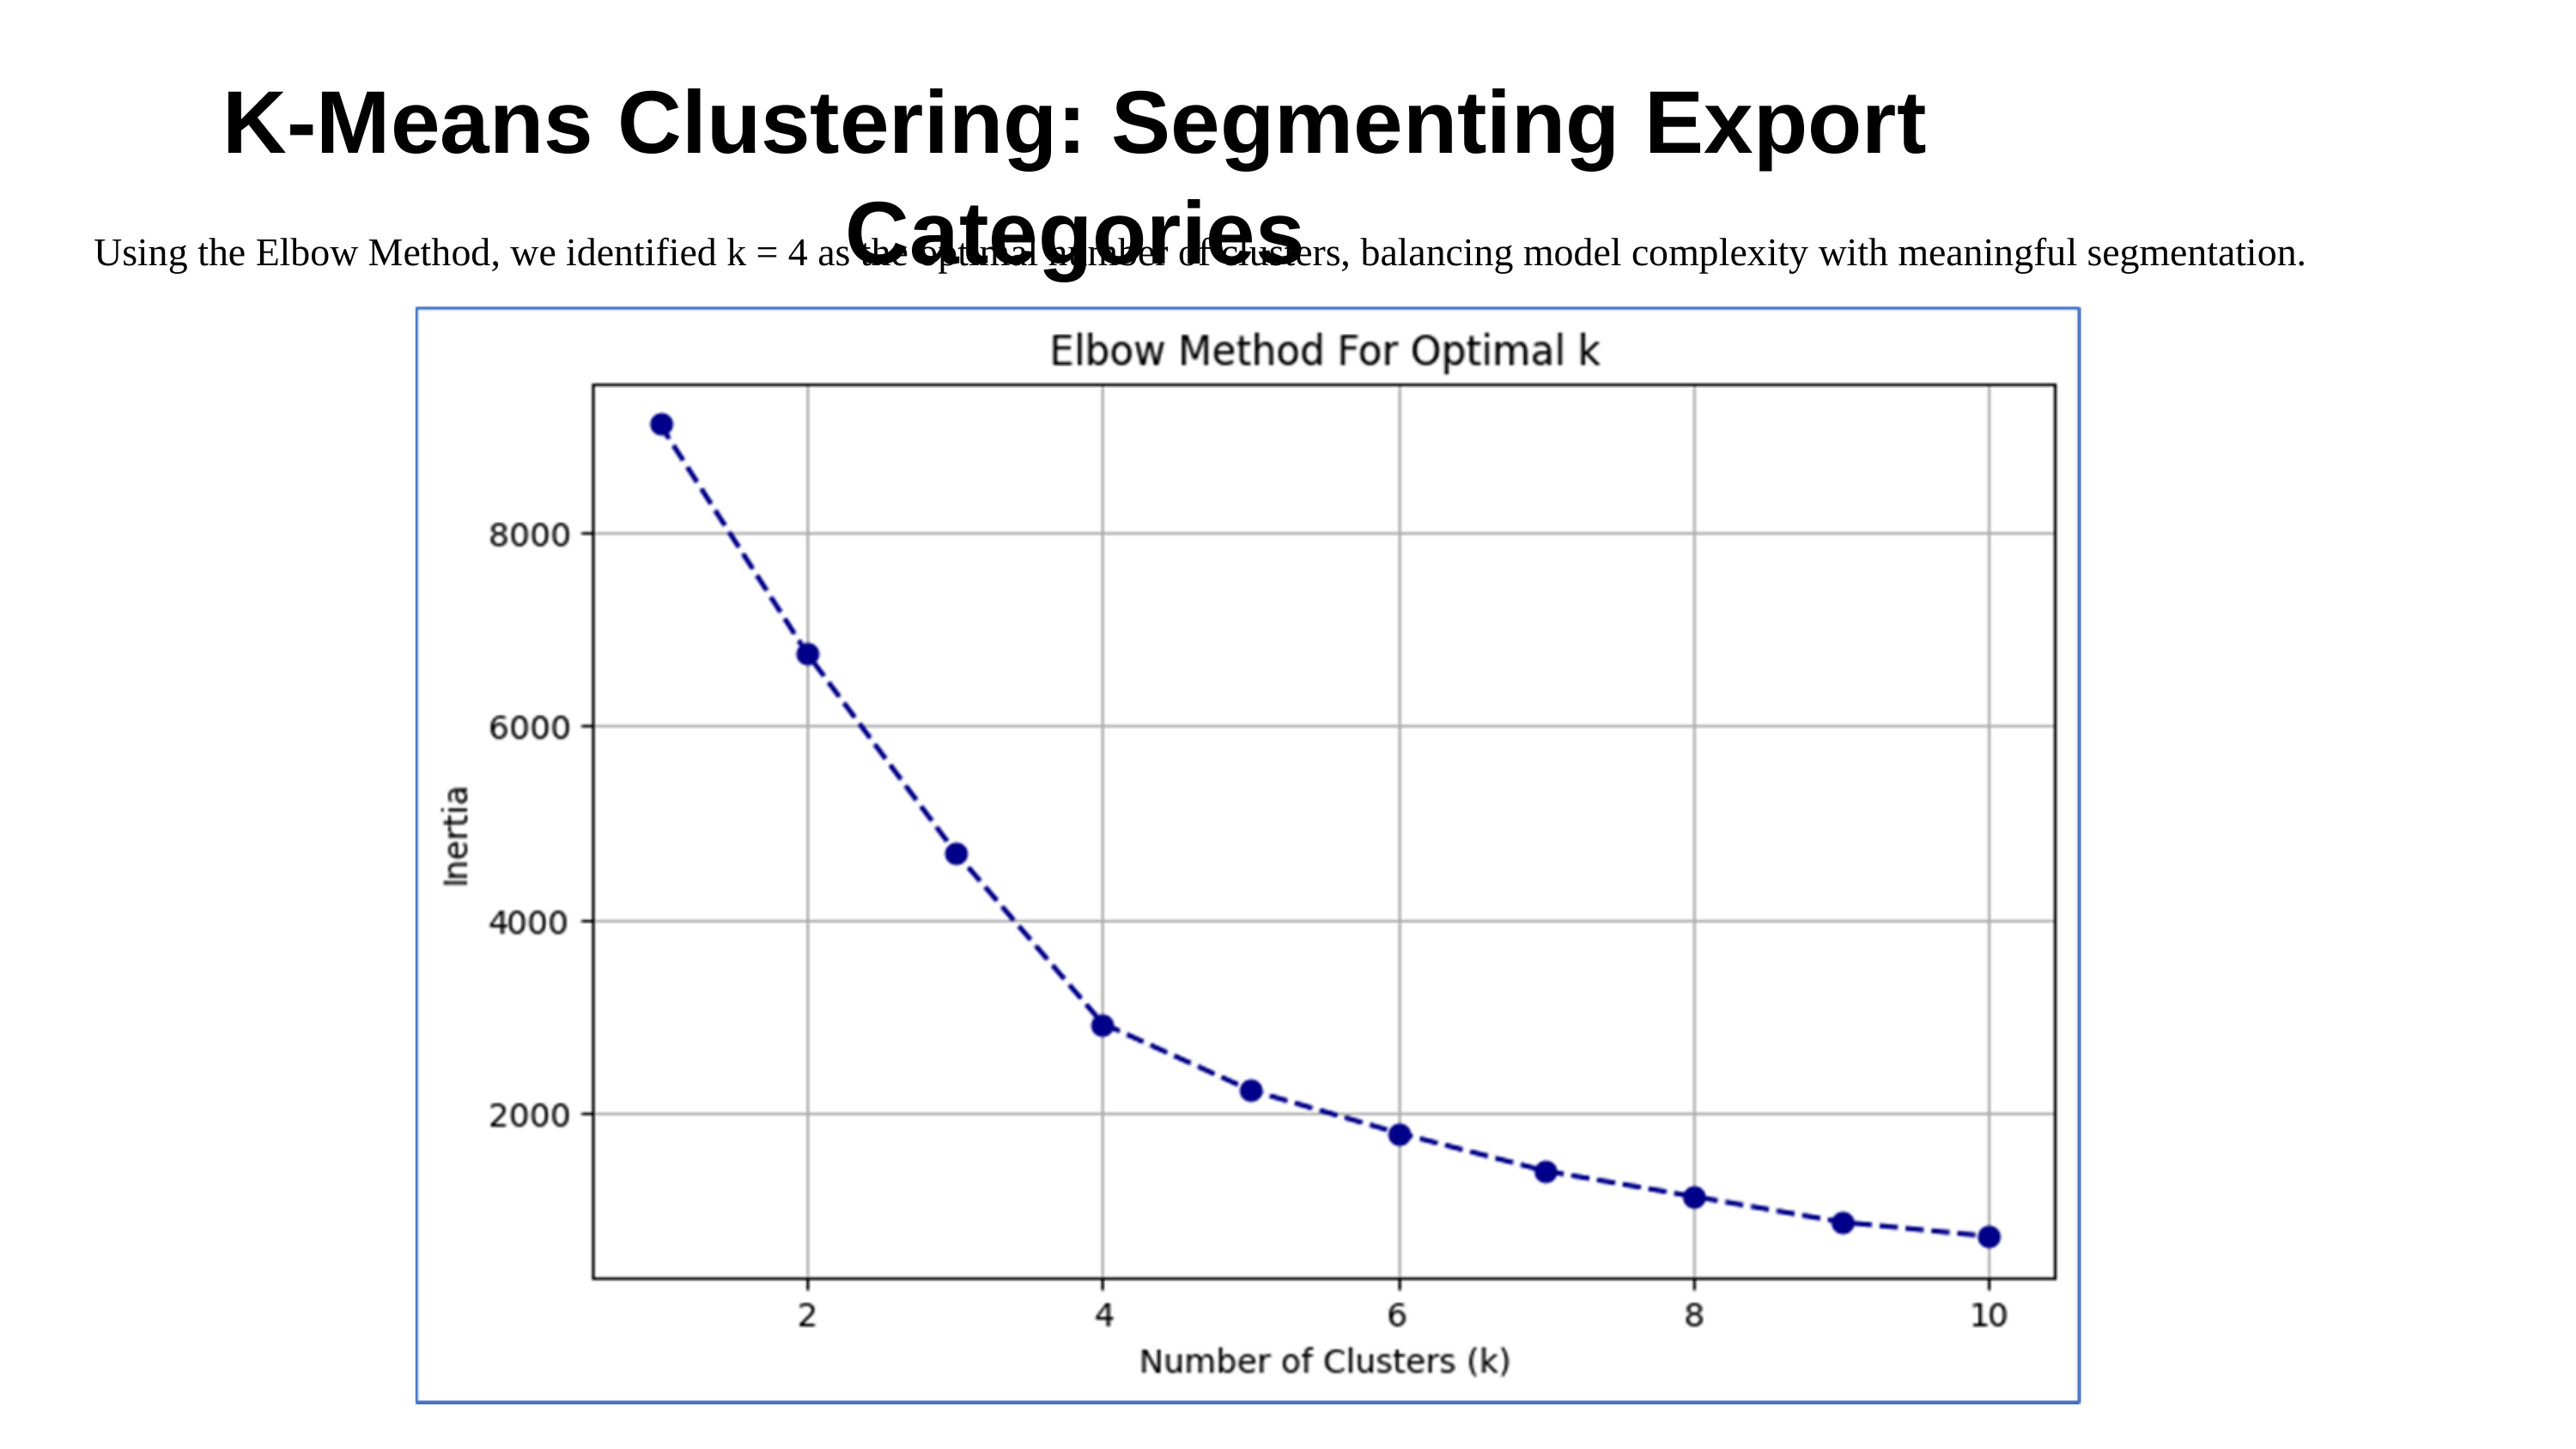

K-Means Clustering: Segmenting Export Categories
Using the Elbow Method, we identified k = 4 as the optimal number of clusters, balancing model complexity with meaningful segmentation.